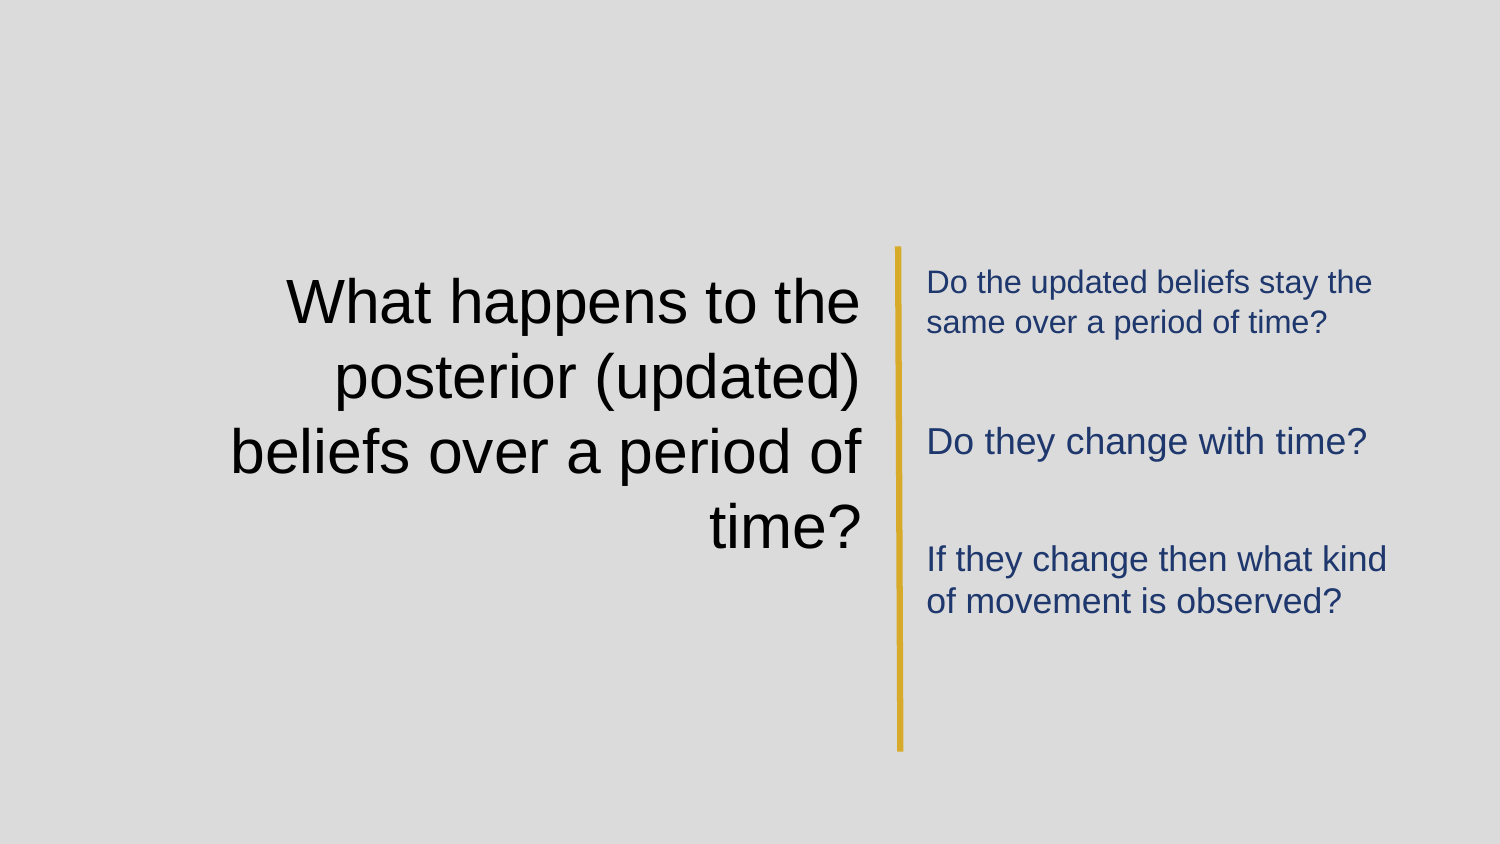

# What happens to the posterior (updated) beliefs over a period of time?
Do the updated beliefs stay the same over a period of time?
Do they change with time?
If they change then what kind of movement is observed?